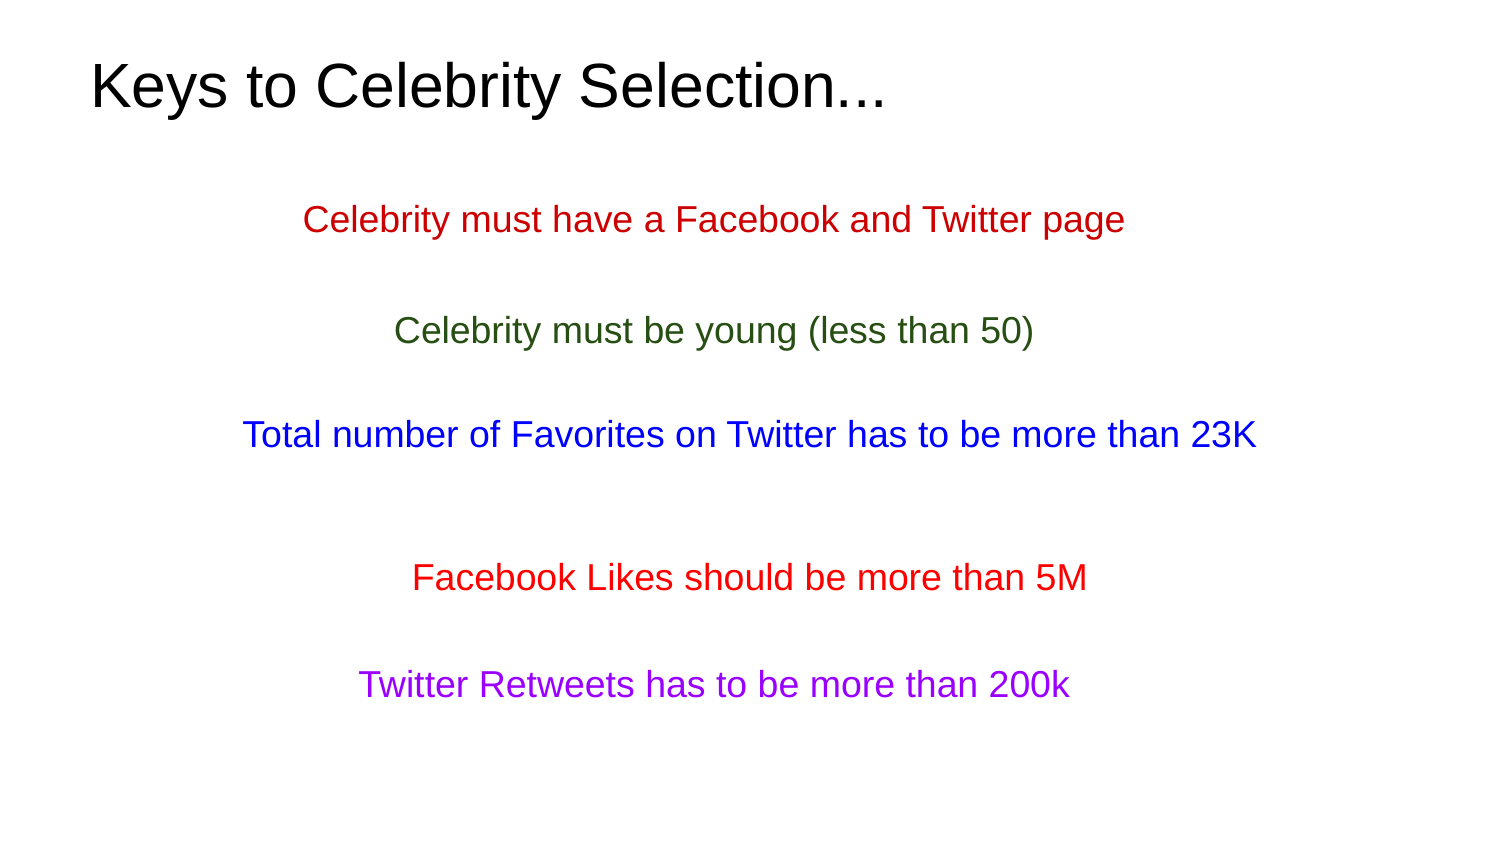

# Keys to Celebrity Selection...

Celebrity must have a Facebook and Twitter page
Celebrity must be young (less than 50)
Total number of Favorites on Twitter has to be more than 23K
Facebook Likes should be more than 5M
Twitter Retweets has to be more than 200k